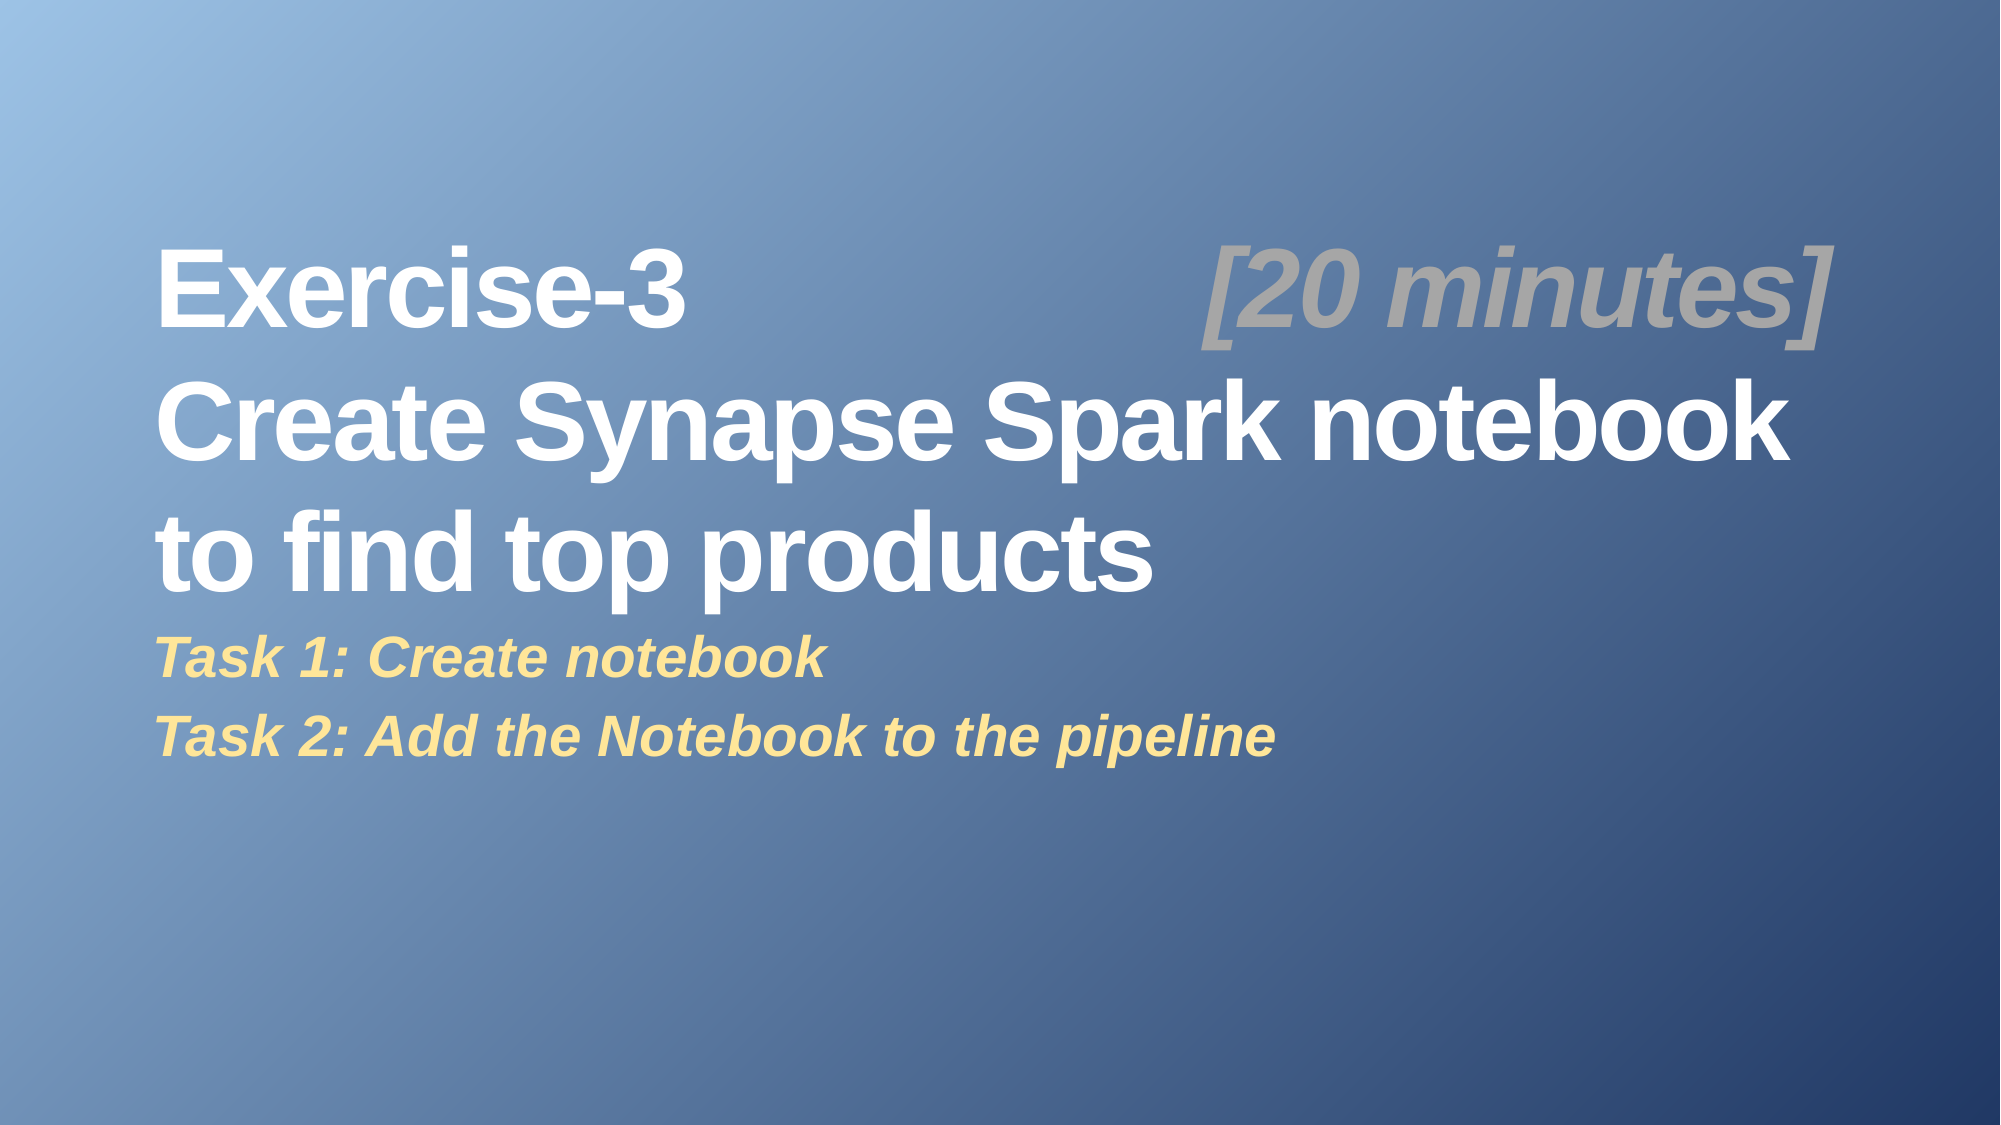

Exercise-3				[20 minutes]
Create Synapse Spark notebook to find top products
Task 1: Create notebook
Task 2: Add the Notebook to the pipeline